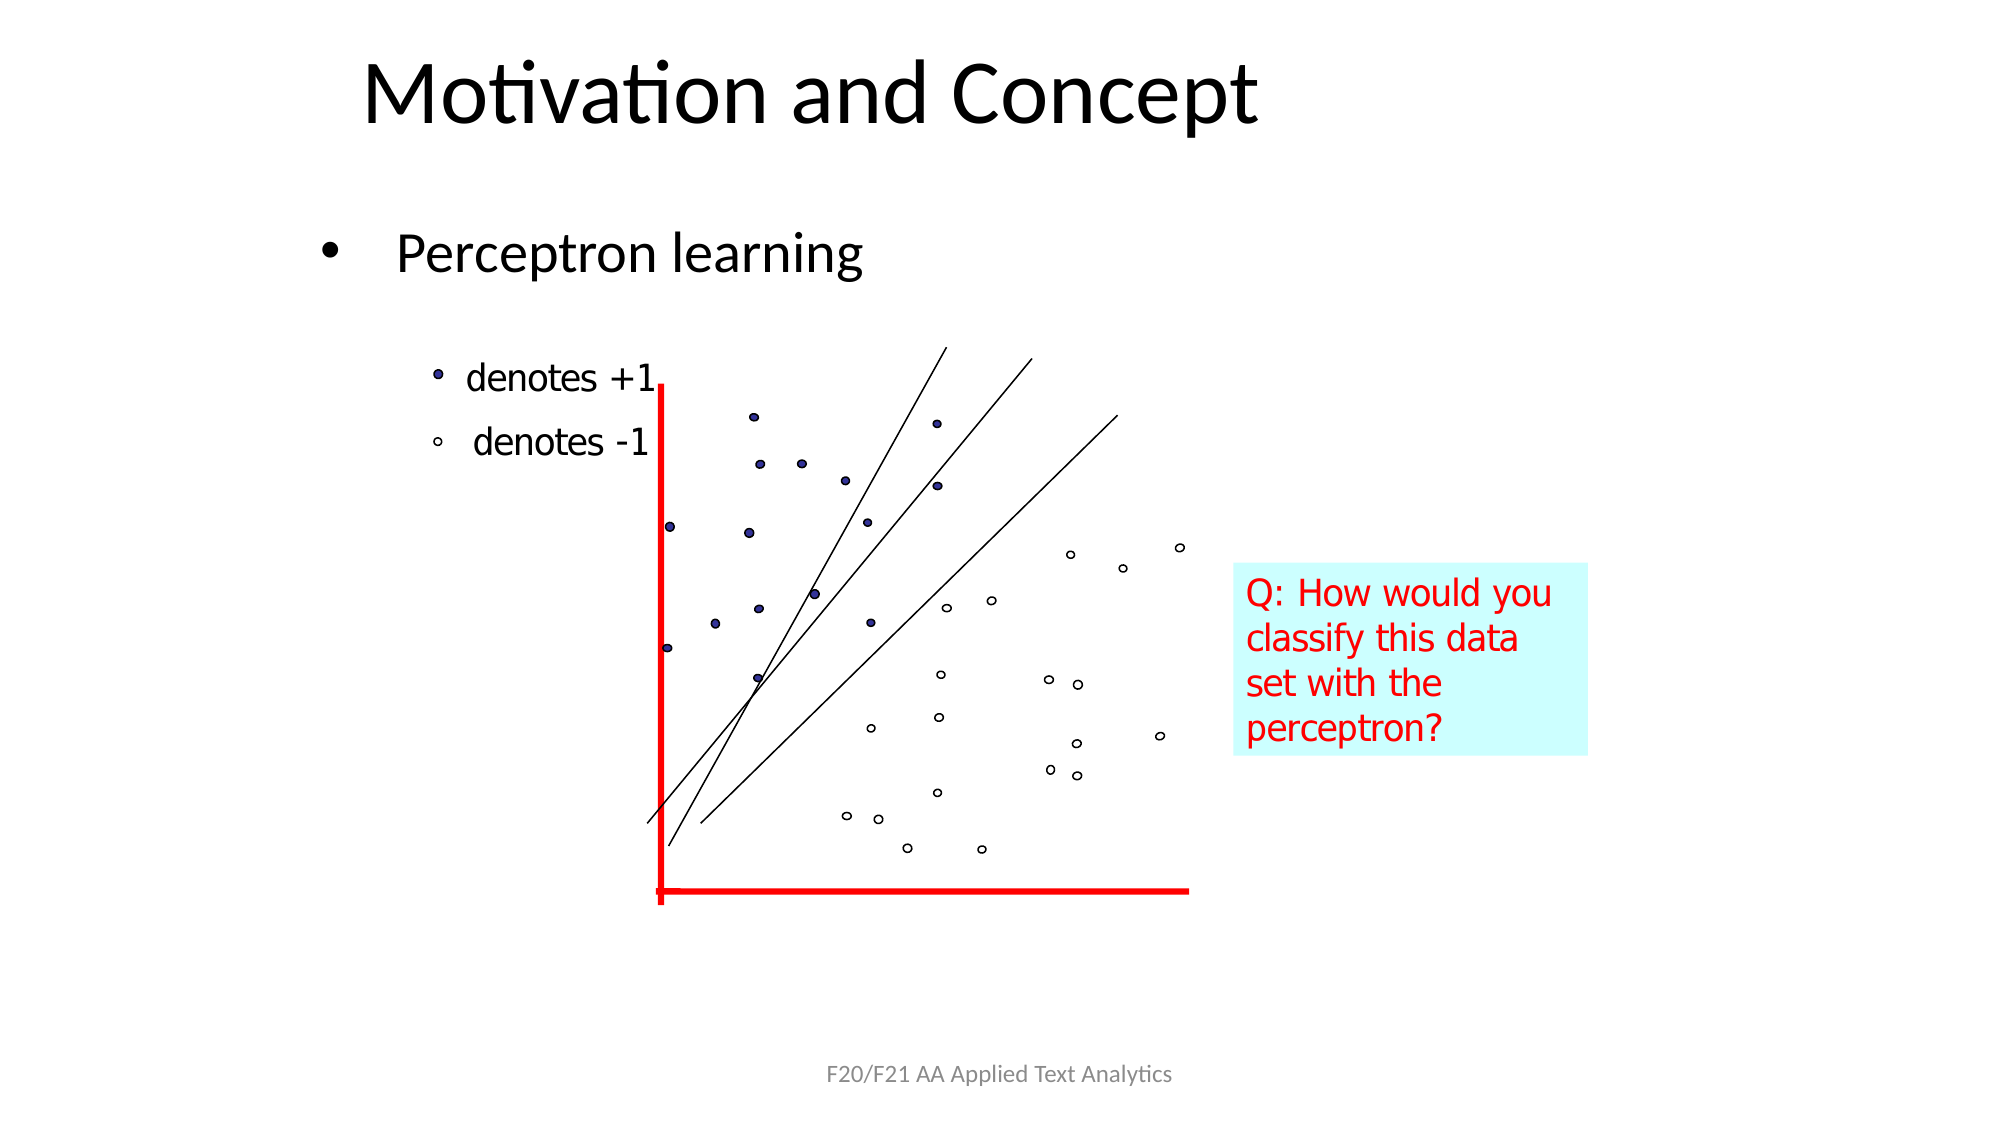

# Motivation and Concept
Perceptron learning

denotes +1
denotes -1

Q: How would you classify this data set with the perceptron?

F20/F21 AA Applied Text Analytics